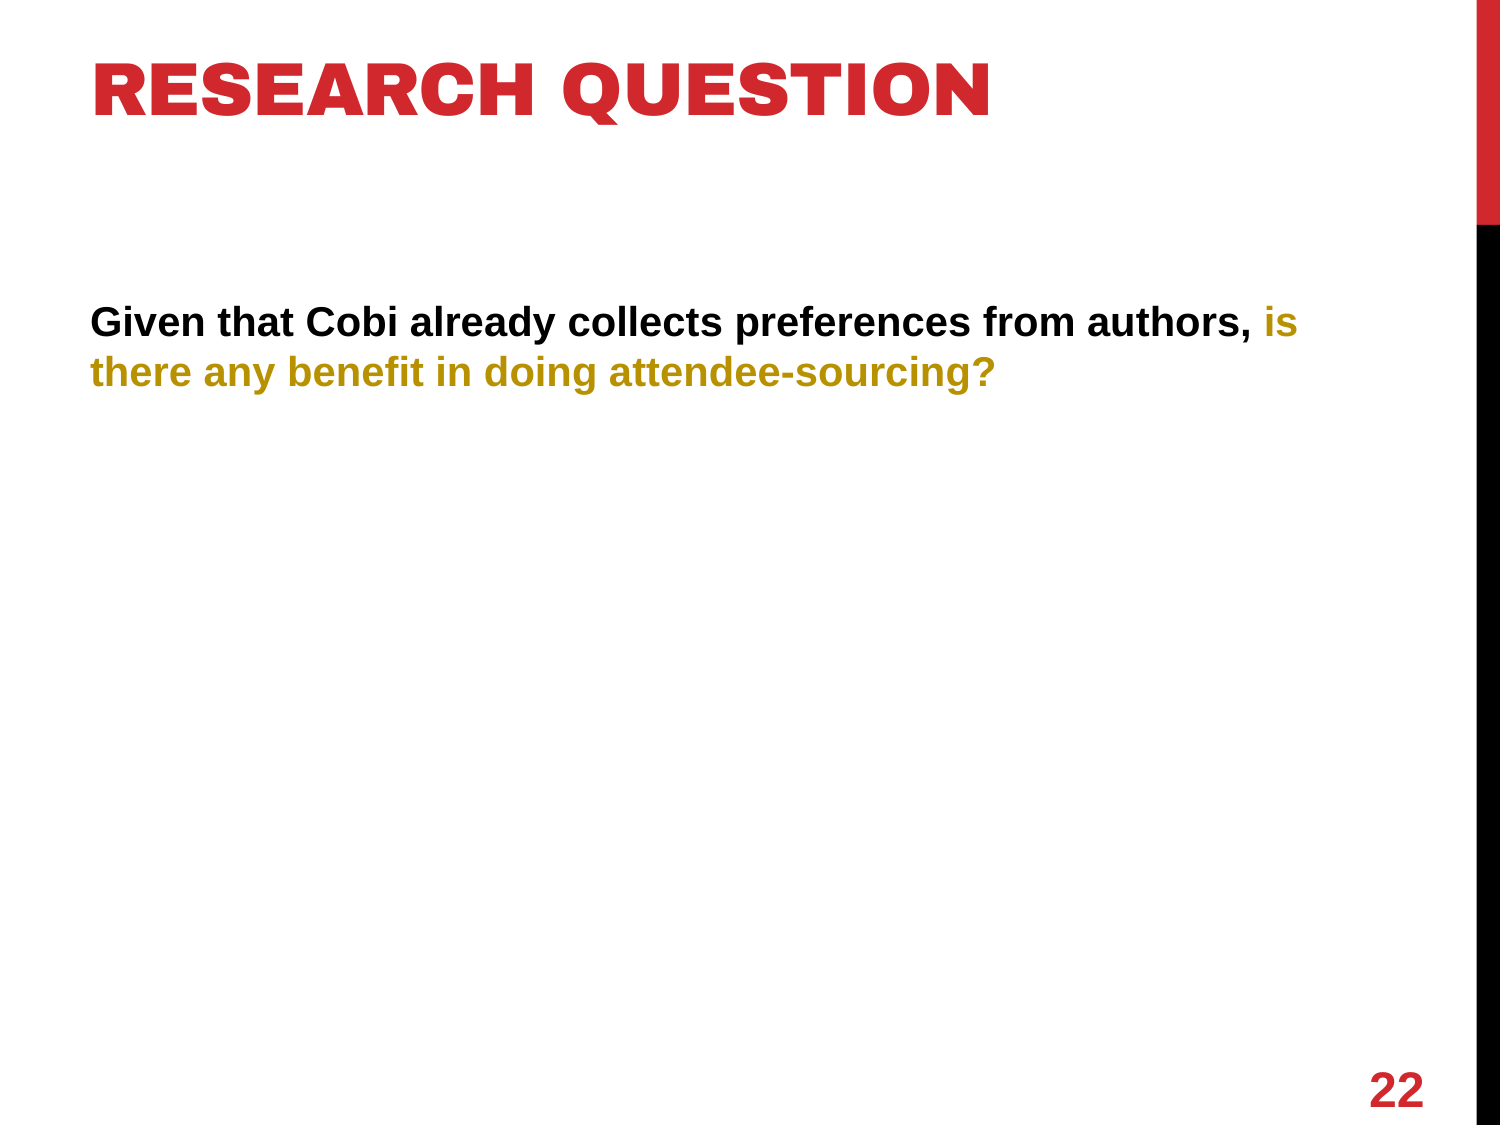

# RESEARCH QUESTION
Given that Cobi already collects preferences from authors, is there any benefit in doing attendee-sourcing?

22